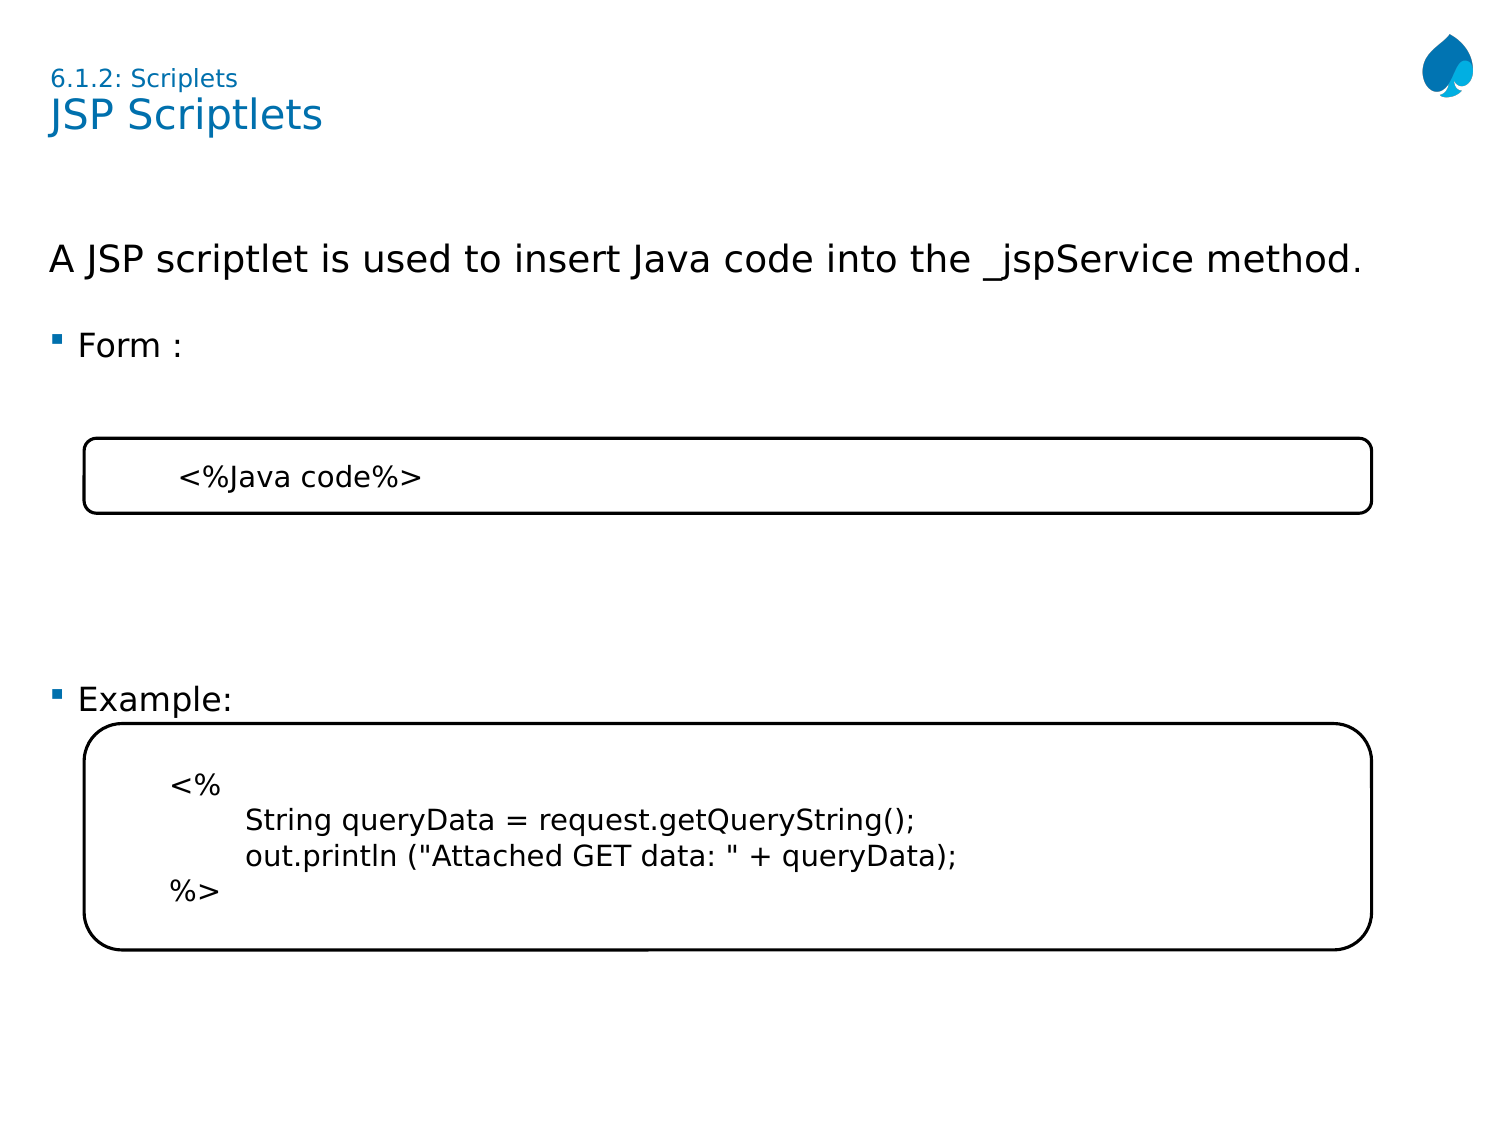

# 6.1.2: Scriplets JSP Scriptlets
A JSP scriptlet is used to insert Java code into the _jspService method.

Form :

Example:

<%Java code%>
        <%
	String queryData = request.getQueryString();
	out.println ("Attached GET data: " + queryData);
        %>